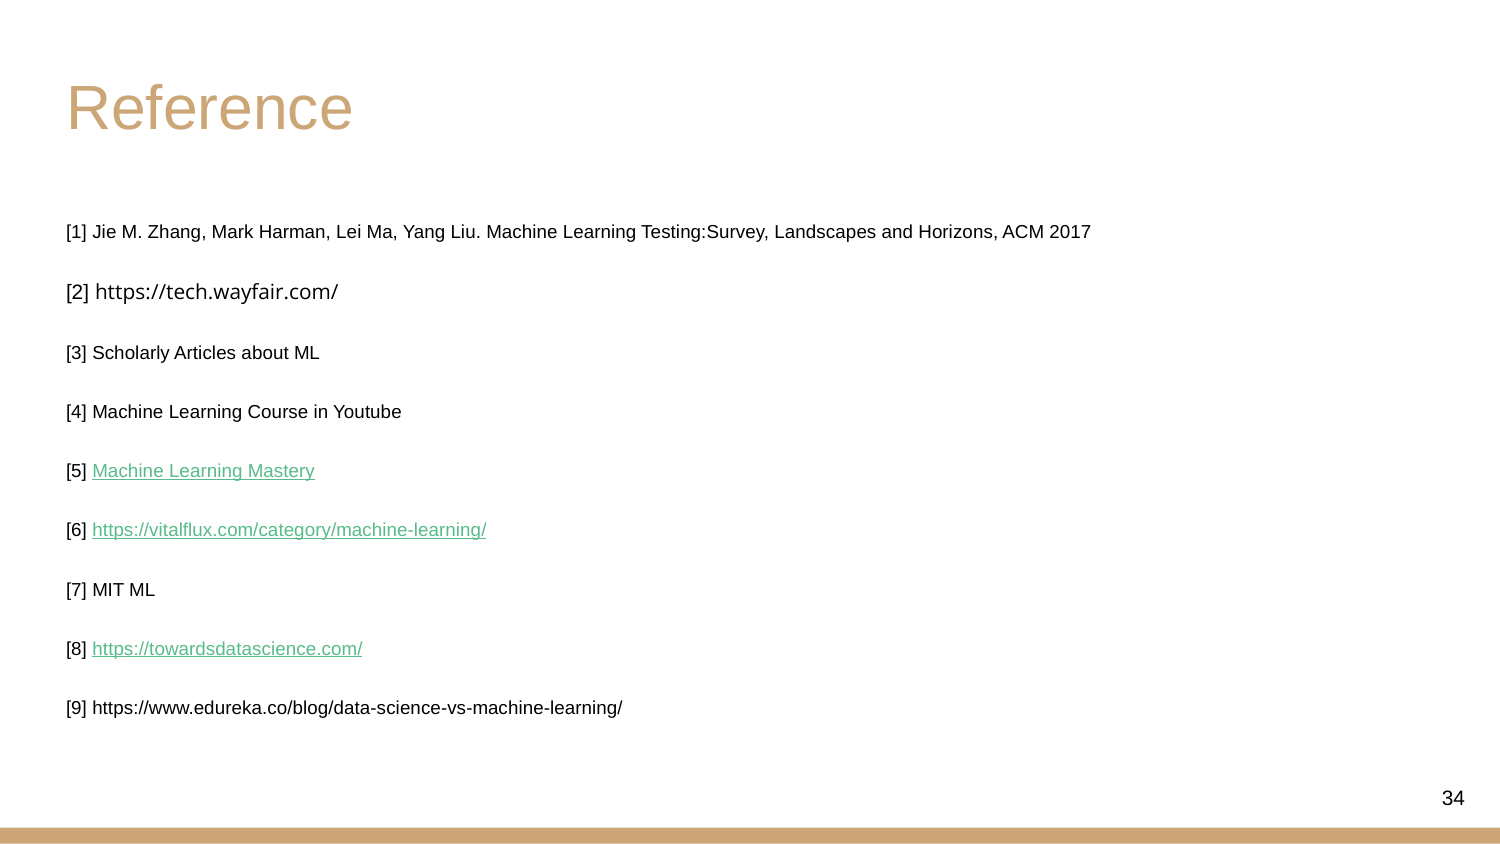

# Reference
[1] Jie M. Zhang, Mark Harman, Lei Ma, Yang Liu. Machine Learning Testing:Survey, Landscapes and Horizons, ACM 2017
[2] https://tech.wayfair.com/
[3] Scholarly Articles about ML
[4] Machine Learning Course in Youtube
[5] Machine Learning Mastery
[6] https://vitalflux.com/category/machine-learning/
[7] MIT ML
[8] https://towardsdatascience.com/
[9] https://www.edureka.co/blog/data-science-vs-machine-learning/
34